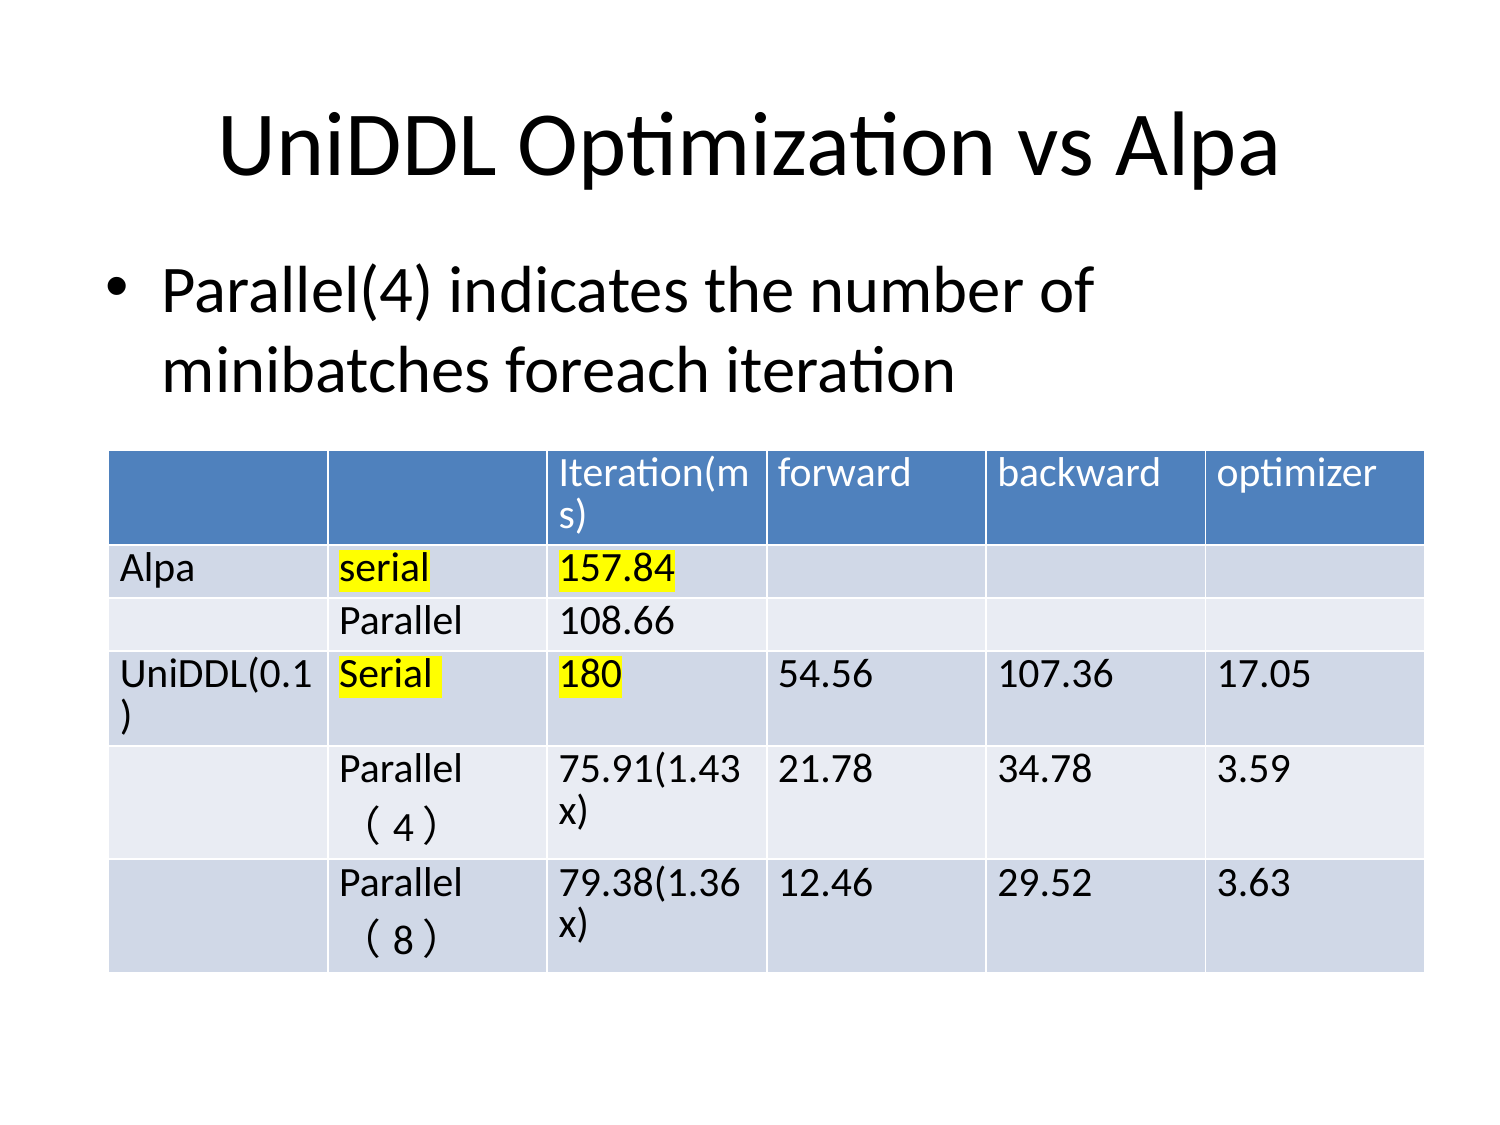

# UniDDL Optimization vs Alpa
Parallel(4) indicates the number of minibatches foreach iteration
|  |  | Iteration(ms) | forward | backward | optimizer |
| --- | --- | --- | --- | --- | --- |
| Alpa | serial | 157.84 |  |  |  |
|  | Parallel | 108.66 |  |  |  |
| UniDDL(0.1) | Serial | 180 | 54.56 | 107.36 | 17.05 |
|  | Parallel（4） | 75.91(1.43x) | 21.78 | 34.78 | 3.59 |
|  | Parallel（8） | 79.38(1.36x) | 12.46 | 29.52 | 3.63 |